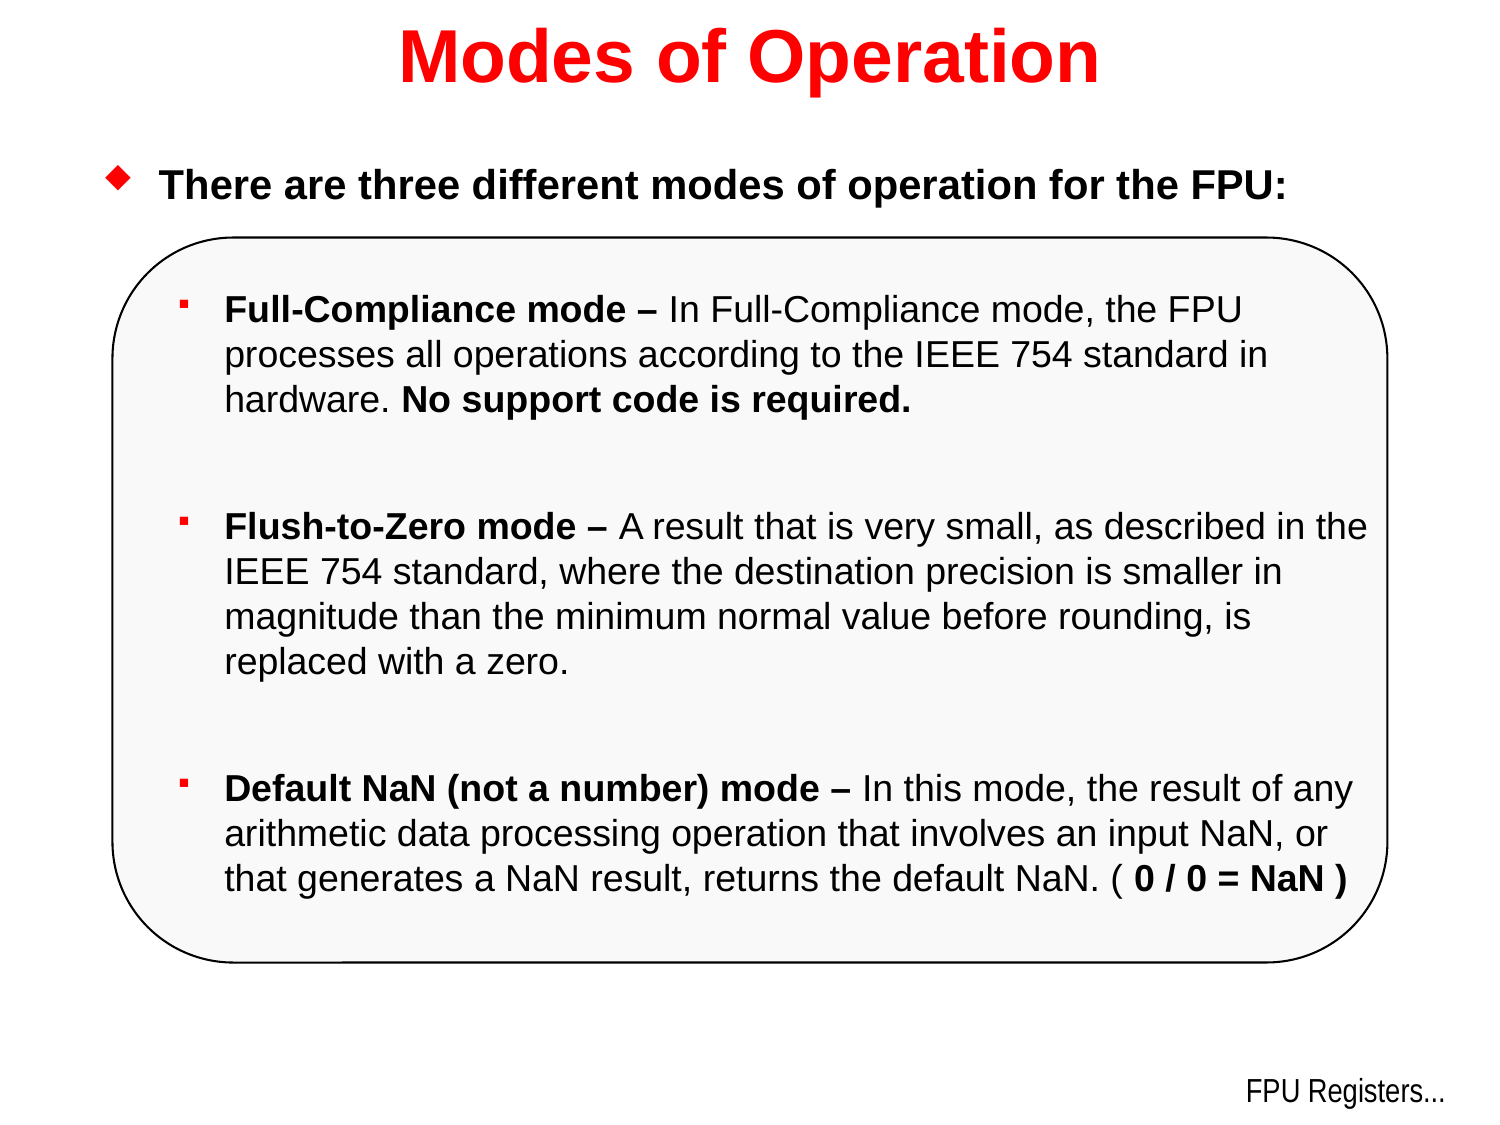

# Modes of Operation
There are three different modes of operation for the FPU:

Full-Compliance mode – In Full-Compliance mode, the FPU processes all operations according to the IEEE 754 standard in hardware. No support code is required.

Flush-to-Zero mode – A result that is very small, as described in the IEEE 754 standard, where the destination precision is smaller in magnitude than the minimum normal value before rounding, is replaced with a zero.

Default NaN (not a number) mode – In this mode, the result of any arithmetic data processing operation that involves an input NaN, or that generates a NaN result, returns the default NaN. ( 0 / 0 = NaN )

FPU Registers...